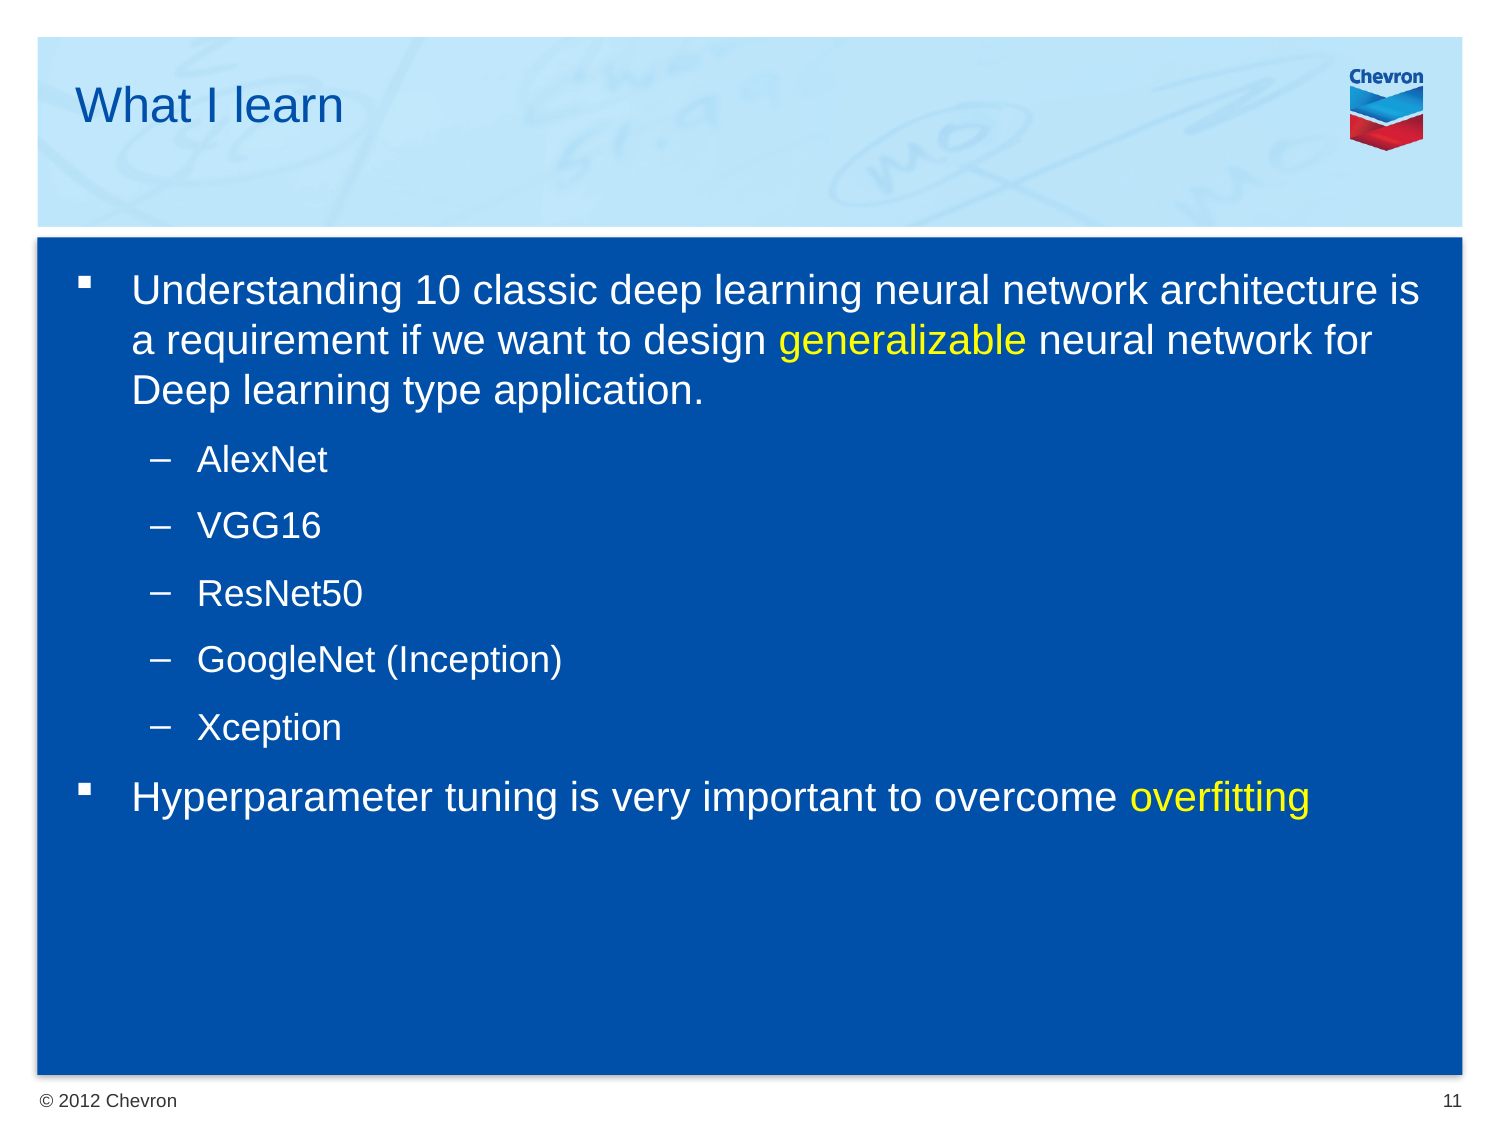

# What I learn
Understanding 10 classic deep learning neural network architecture is a requirement if we want to design generalizable neural network for Deep learning type application.
AlexNet
VGG16
ResNet50
GoogleNet (Inception)
Xception
Hyperparameter tuning is very important to overcome overfitting
11